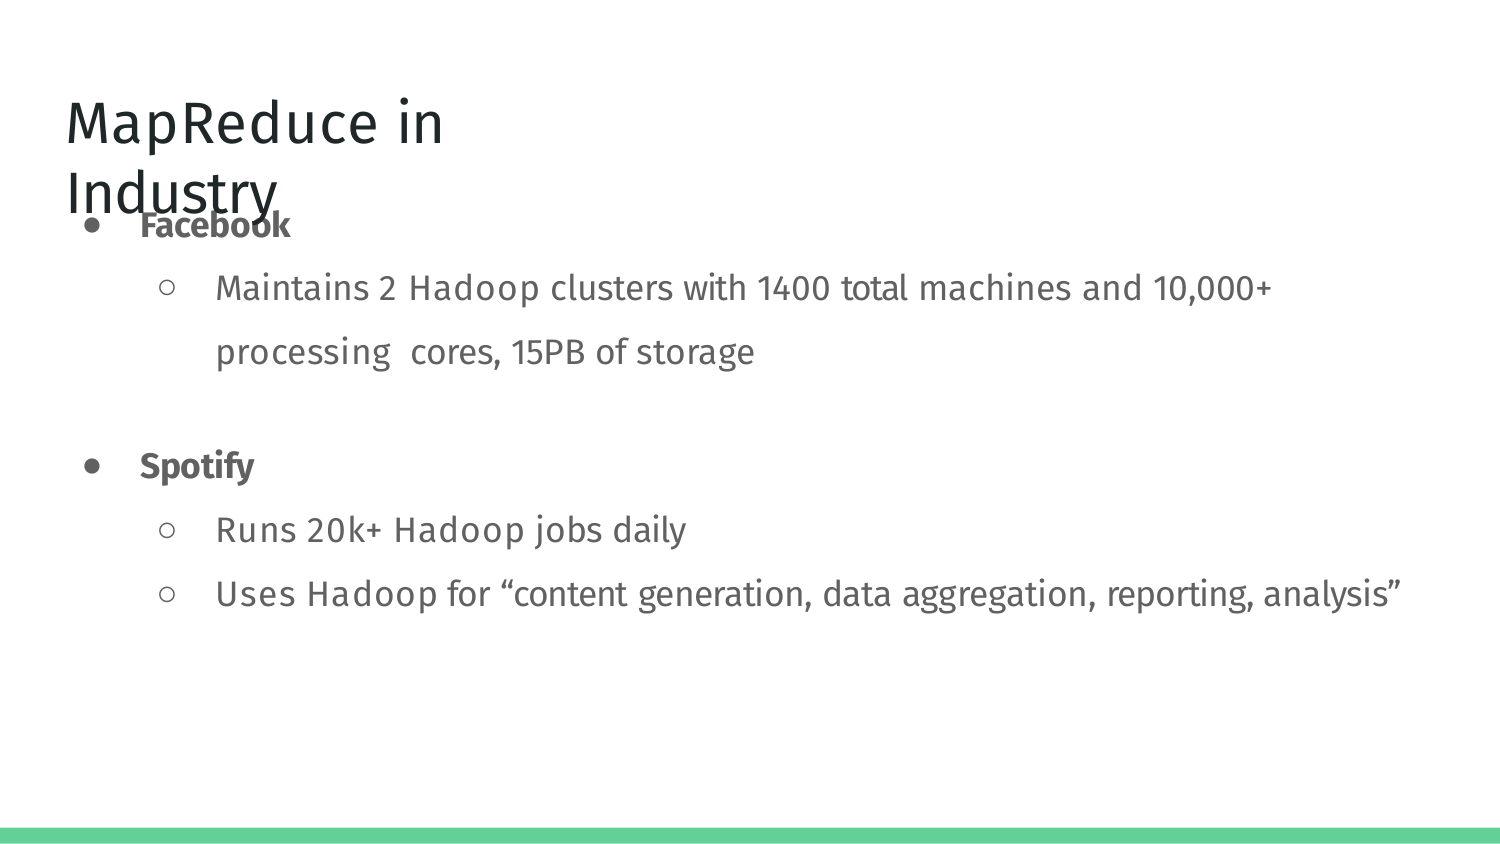

# MapReduce in Industry
Facebook
Maintains 2 Hadoop clusters with 1400 total machines and 10,000+ processing  cores, 15PB of storage

Spotify
Runs 20k+ Hadoop jobs daily
Uses Hadoop for “content generation, data aggregation, reporting, analysis”